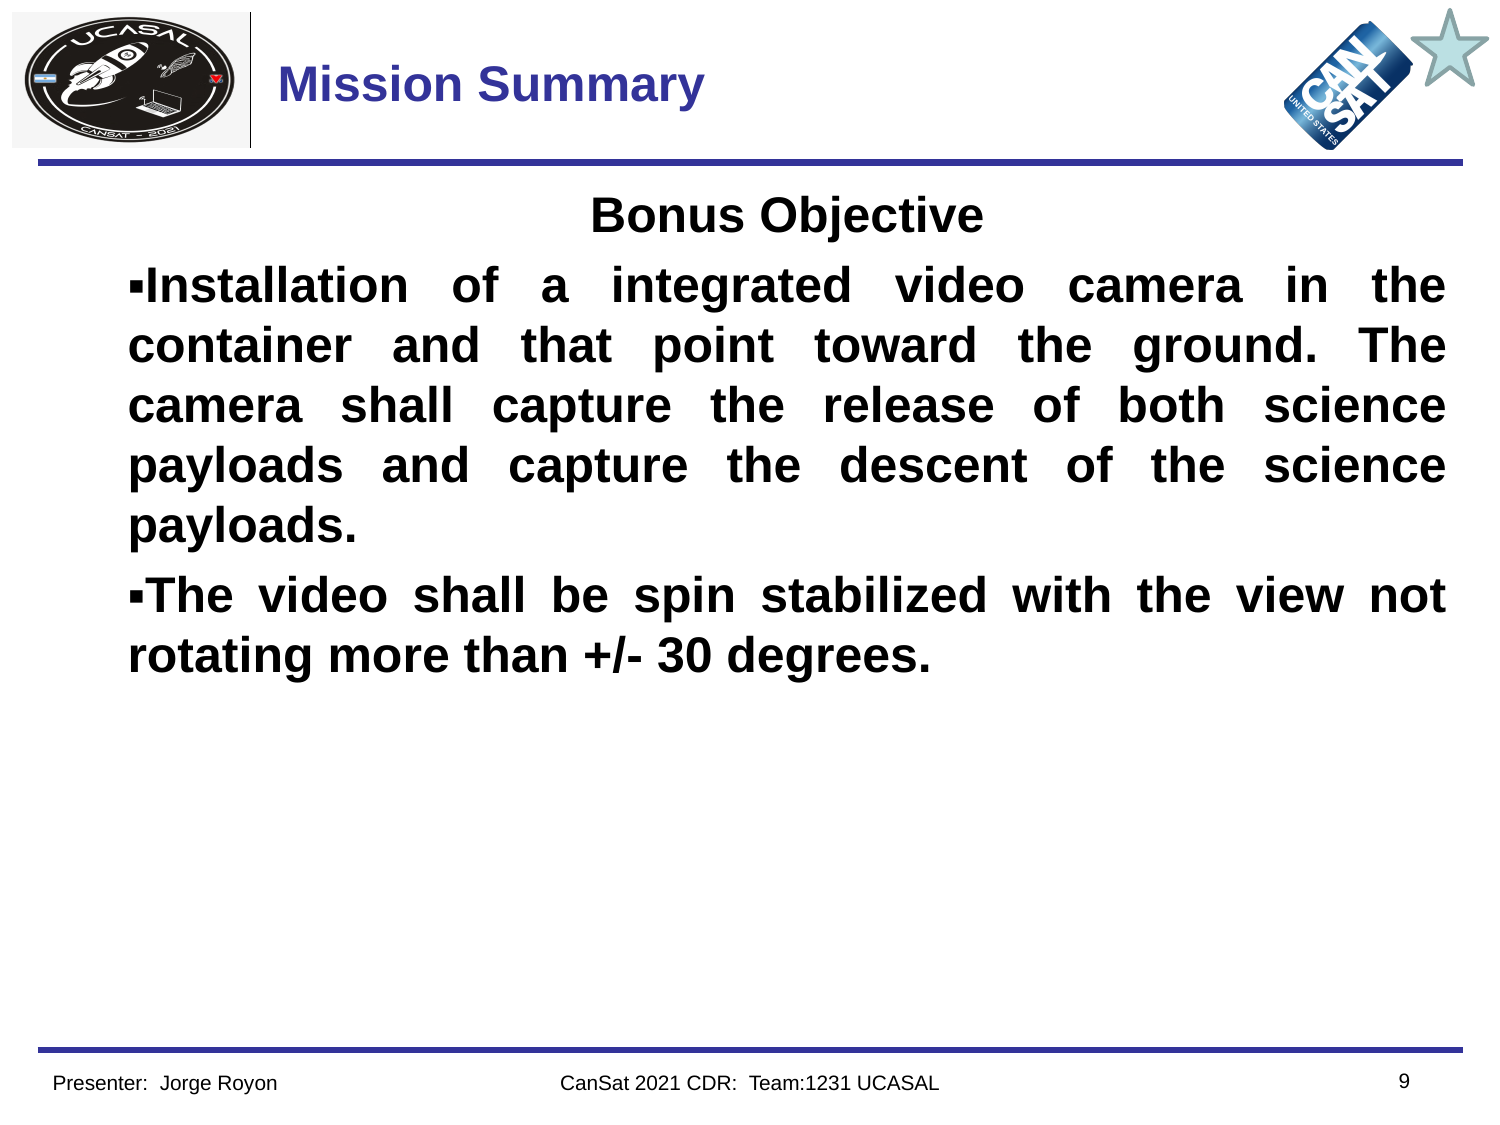

# Mission Summary
Bonus Objective
▪Installation of a integrated video camera in the container and that point toward the ground. The camera shall capture the release of both science payloads and capture the descent of the science payloads.
▪The video shall be spin stabilized with the view not rotating more than +/- 30 degrees.
9
Presenter:  Jorge Royon
CanSat 2021 CDR:  Team:1231 UCASAL